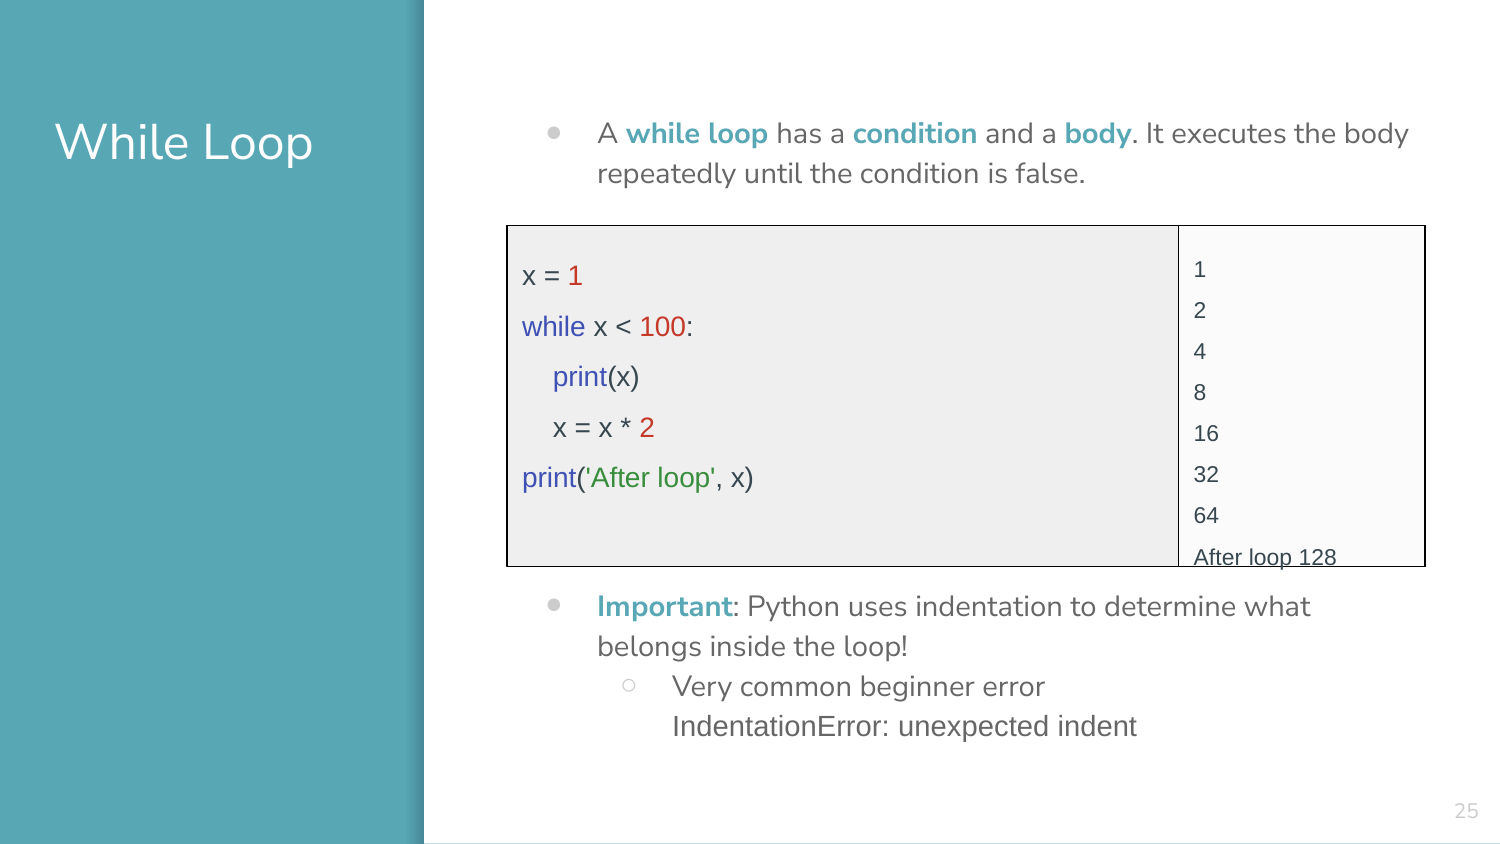

# While Loop
A while loop has a condition and a body. It executes the body repeatedly until the condition is false.

x = 1
while x < 100:
    print(x)
    x = x * 2
print('After loop', x)

1
2
4
8
16
32
64
After loop 128

Important: Python uses indentation to determine what belongs inside the loop!
Very common beginner error
IndentationError: unexpected indent

25